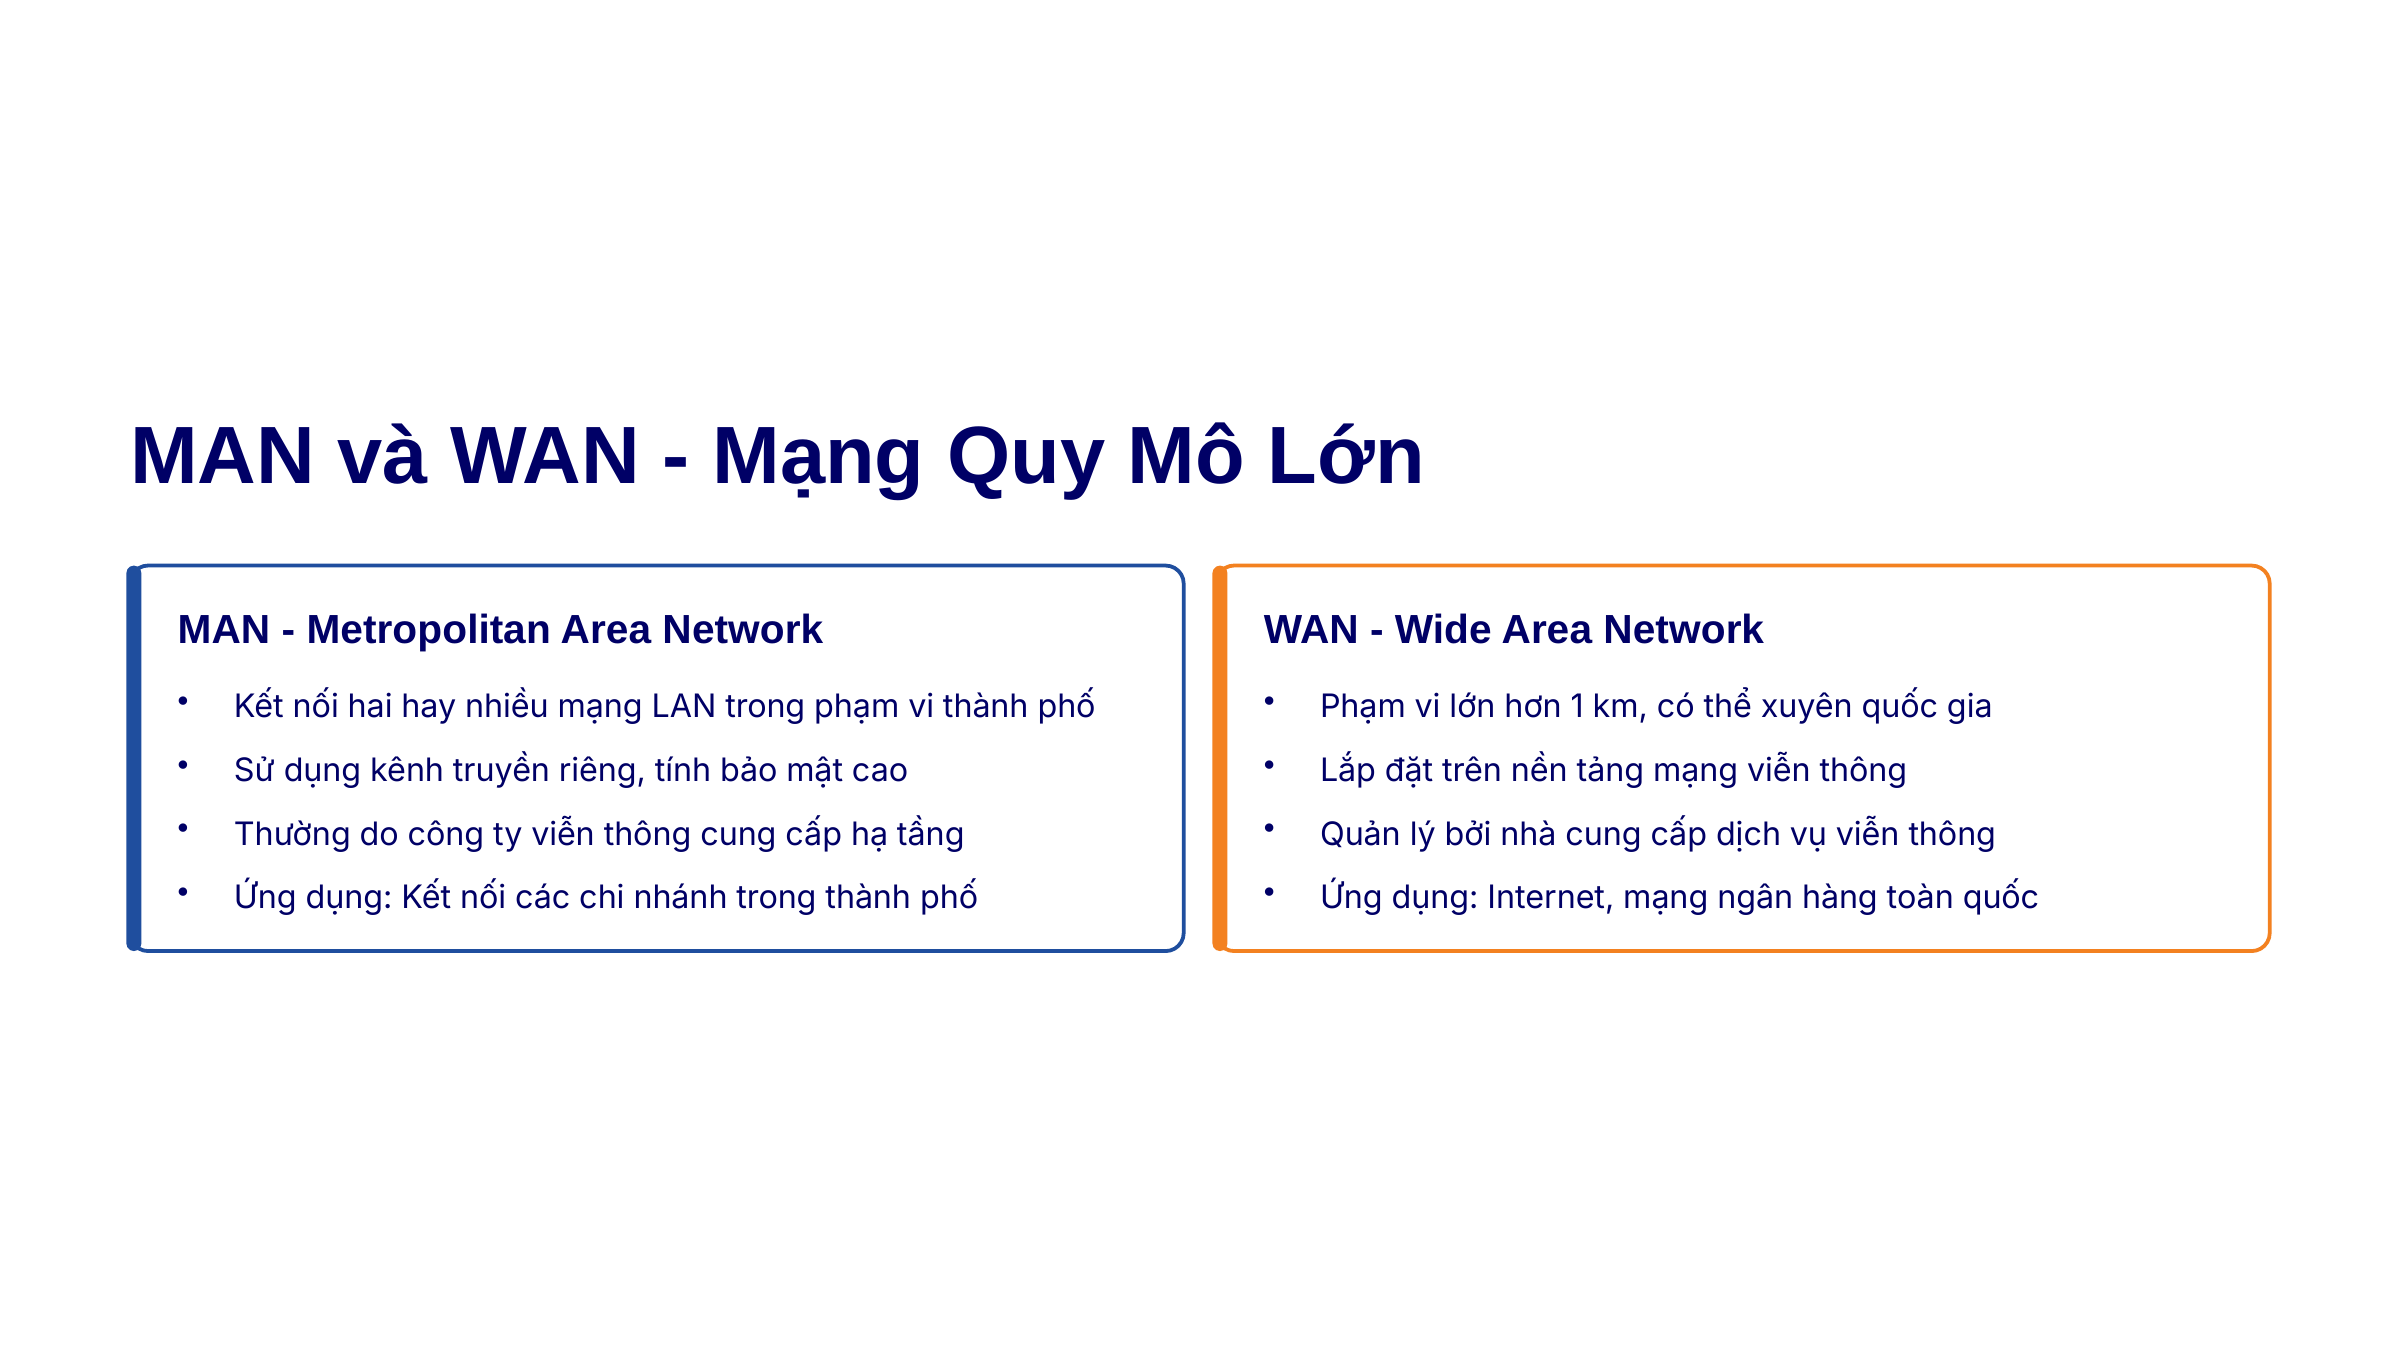

MAN và WAN - Mạng Quy Mô Lớn

MAN - Metropolitan Area Network
WAN - Wide Area Network
Kết nối hai hay nhiều mạng LAN trong phạm vi thành phố
Phạm vi lớn hơn 1 km, có thể xuyên quốc gia
Sử dụng kênh truyền riêng, tính bảo mật cao
Lắp đặt trên nền tảng mạng viễn thông
Thường do công ty viễn thông cung cấp hạ tầng
Quản lý bởi nhà cung cấp dịch vụ viễn thông
Ứng dụng: Kết nối các chi nhánh trong thành phố
Ứng dụng: Internet, mạng ngân hàng toàn quốc